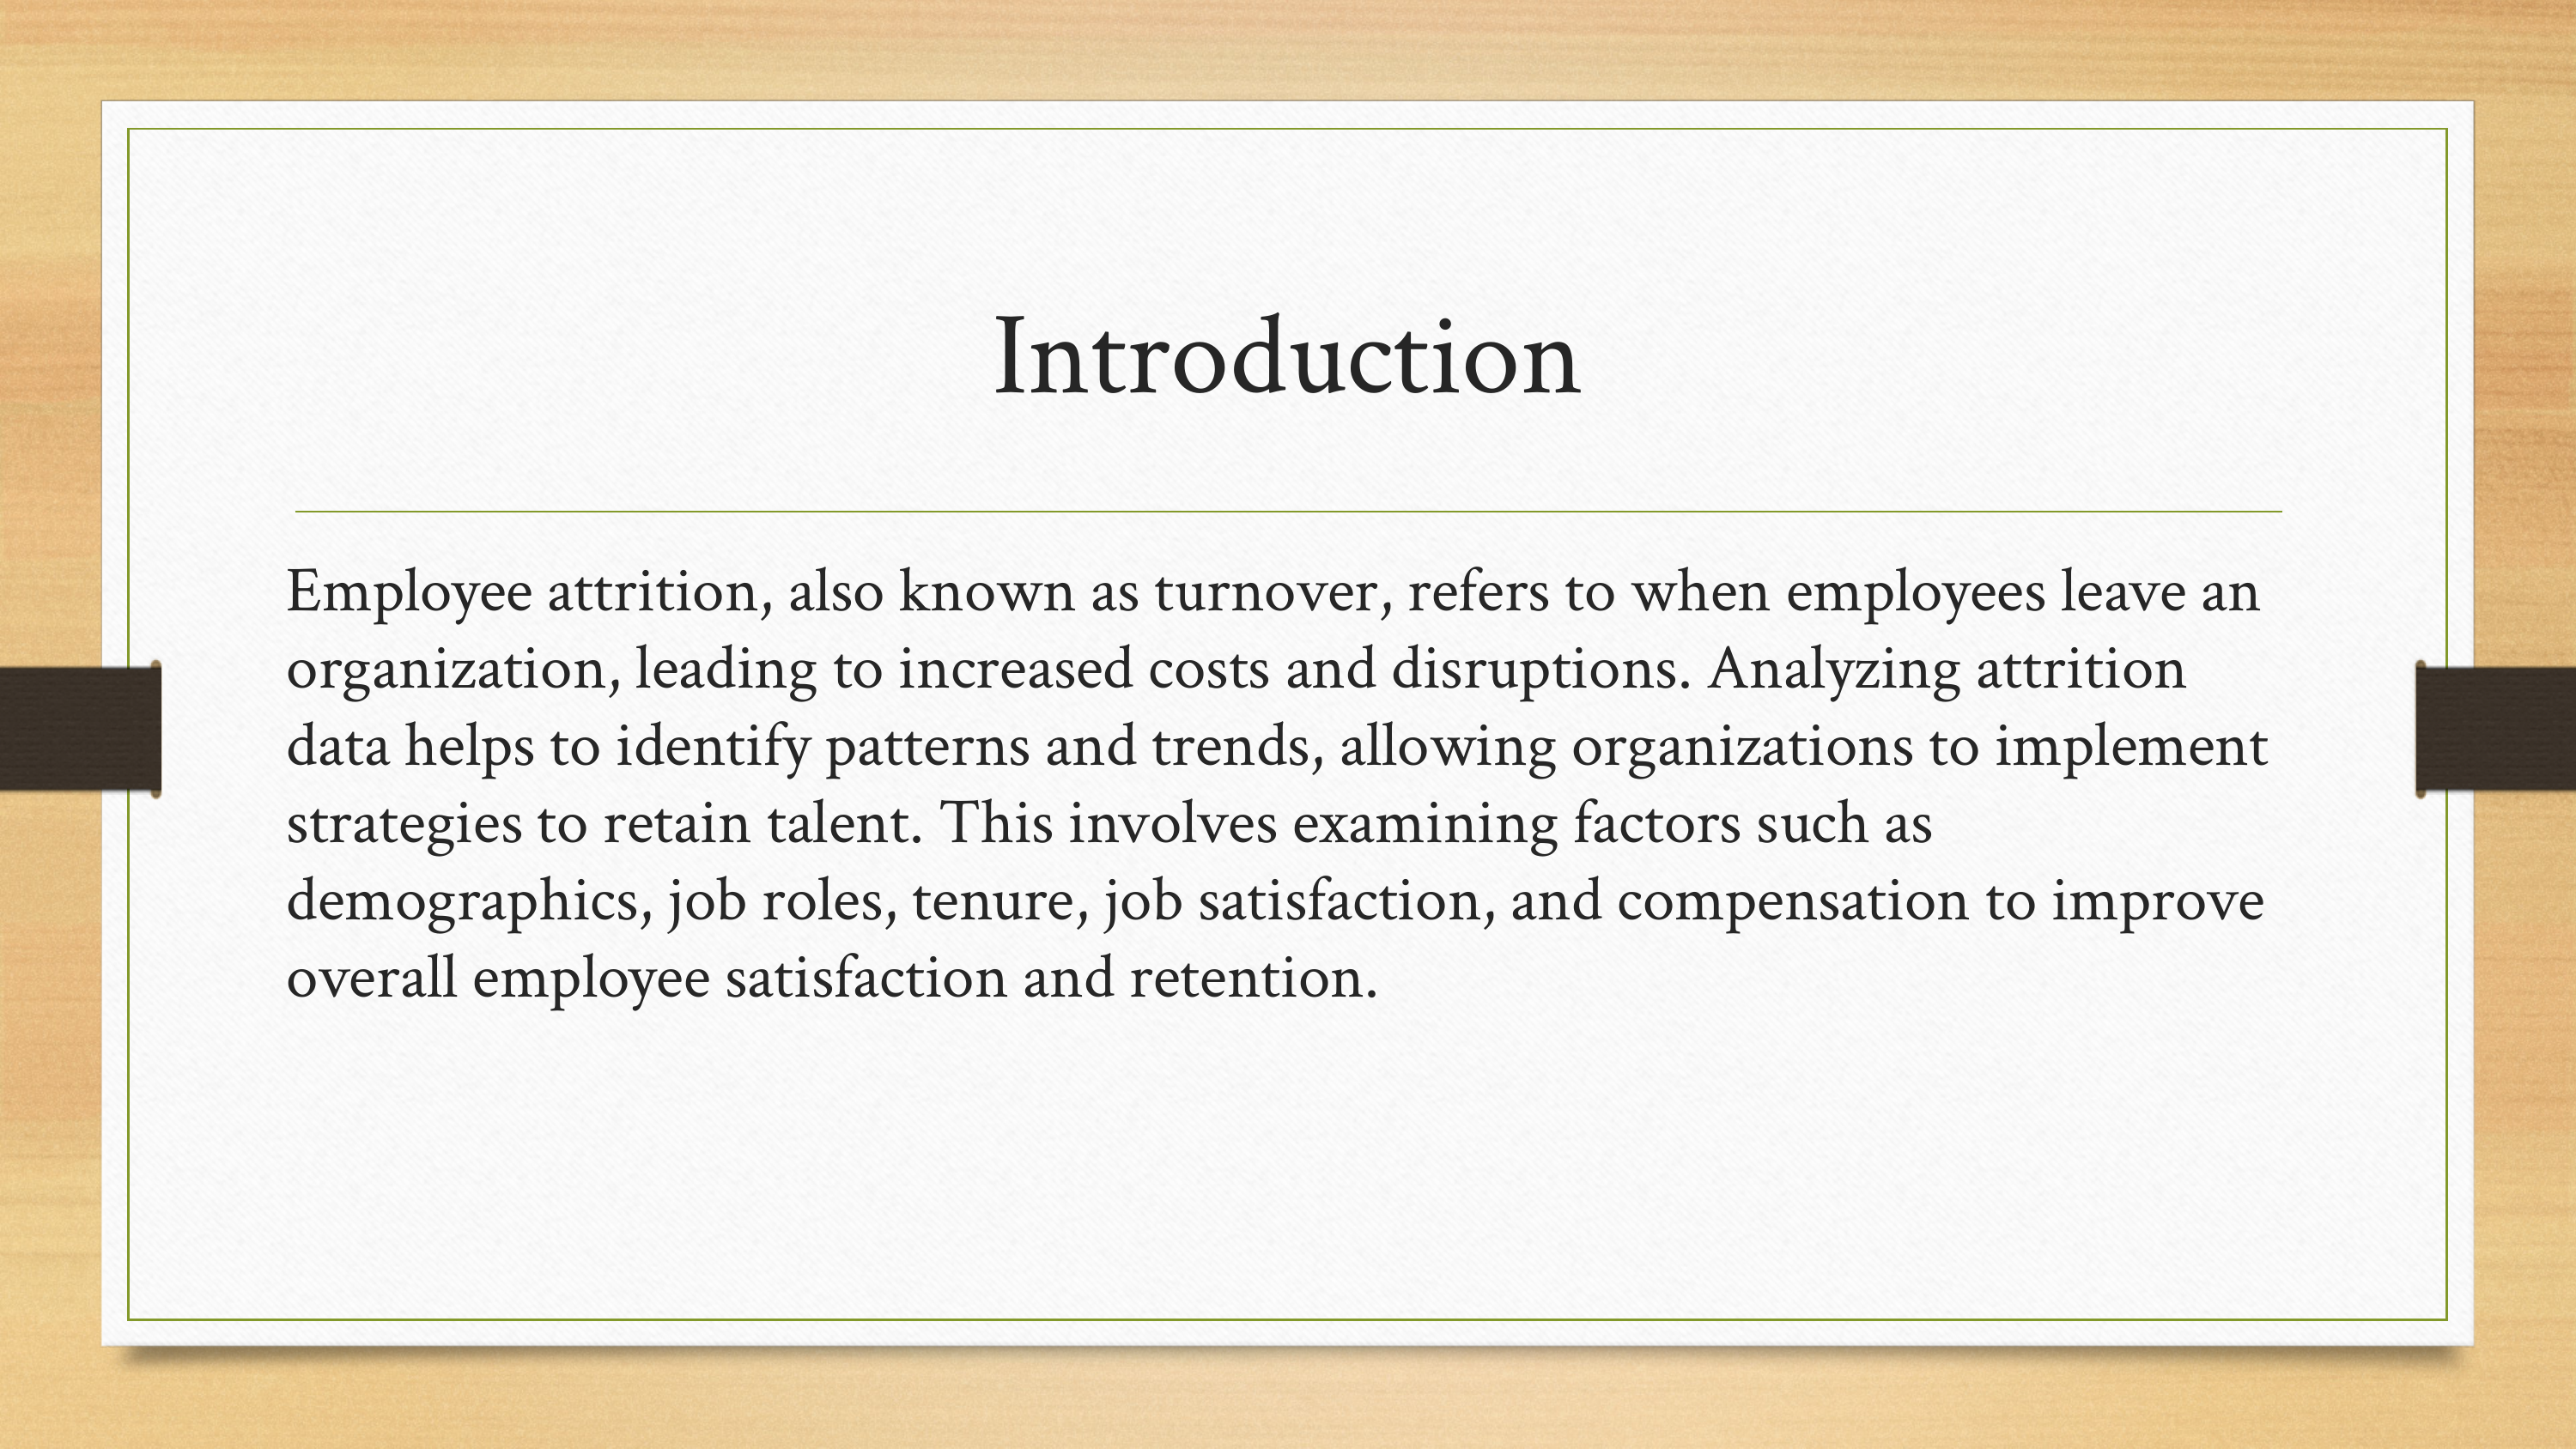

# Introduction
Employee attrition, also known as turnover, refers to when employees leave an organization, leading to increased costs and disruptions. Analyzing attrition data helps to identify patterns and trends, allowing organizations to implement strategies to retain talent. This involves examining factors such as demographics, job roles, tenure, job satisfaction, and compensation to improve overall employee satisfaction and retention.